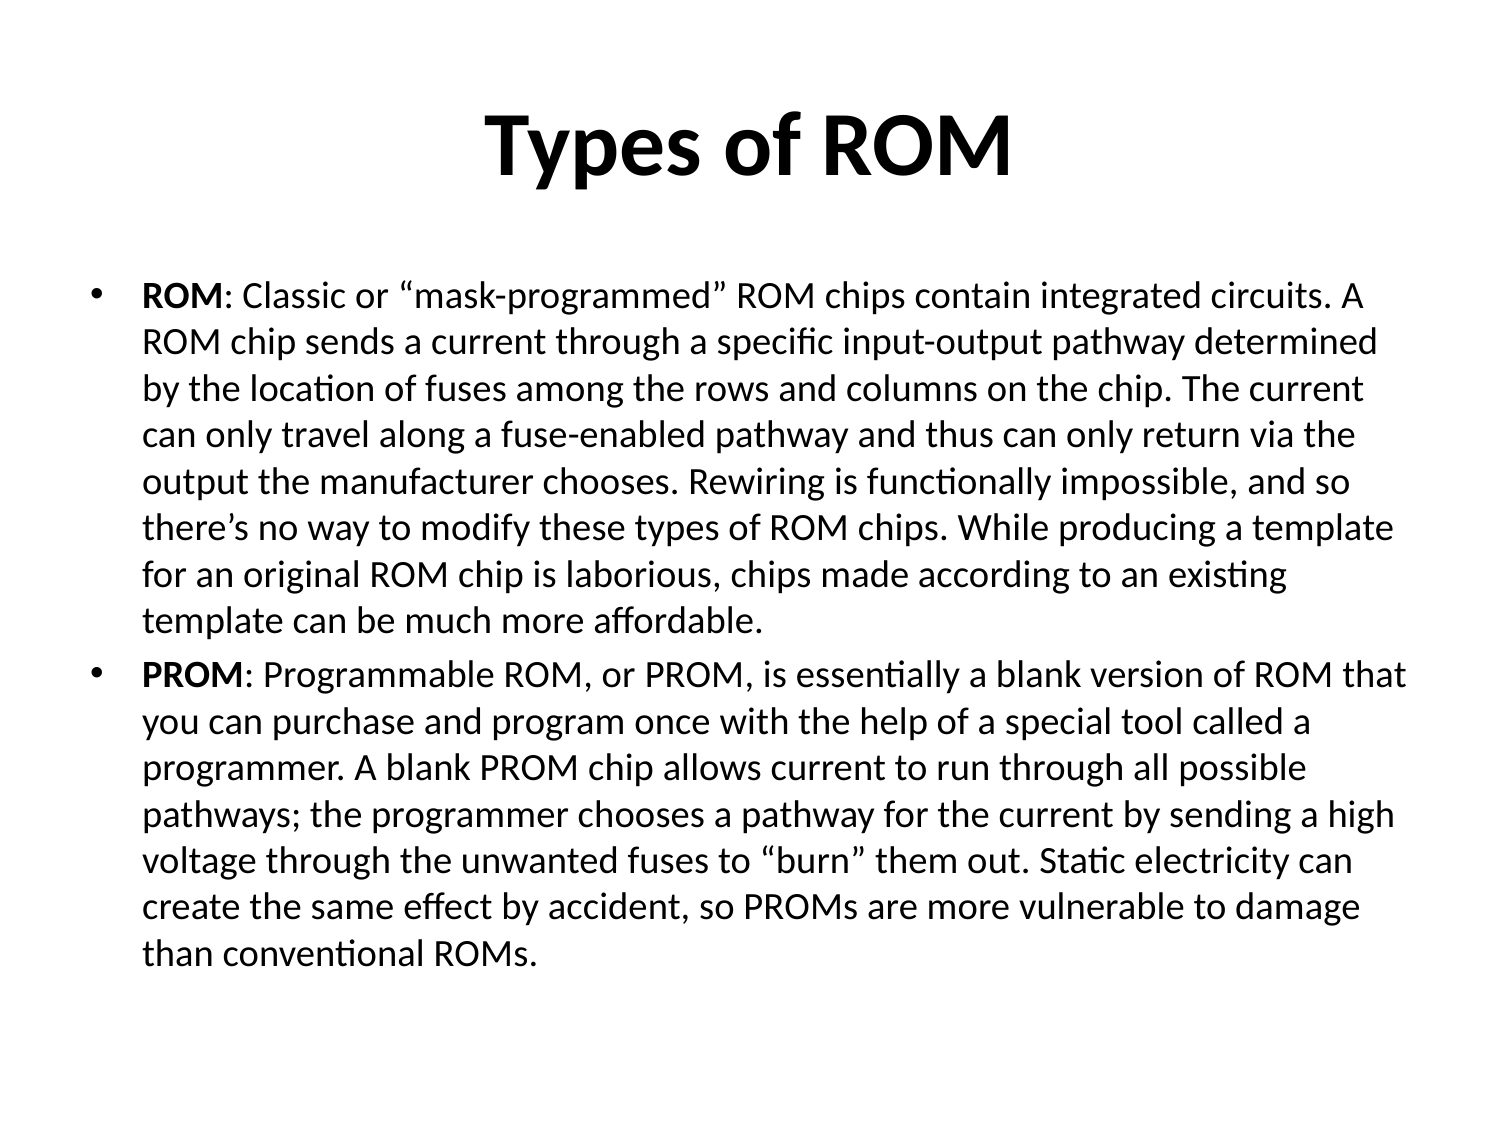

# Types of ROM
ROM: Classic or “mask-programmed” ROM chips contain integrated circuits. A ROM chip sends a current through a specific input-output pathway determined by the location of fuses among the rows and columns on the chip. The current can only travel along a fuse-enabled pathway and thus can only return via the output the manufacturer chooses. Rewiring is functionally impossible, and so there’s no way to modify these types of ROM chips. While producing a template for an original ROM chip is laborious, chips made according to an existing template can be much more affordable.
PROM: Programmable ROM, or PROM, is essentially a blank version of ROM that you can purchase and program once with the help of a special tool called a programmer. A blank PROM chip allows current to run through all possible pathways; the programmer chooses a pathway for the current by sending a high voltage through the unwanted fuses to “burn” them out. Static electricity can create the same effect by accident, so PROMs are more vulnerable to damage than conventional ROMs.